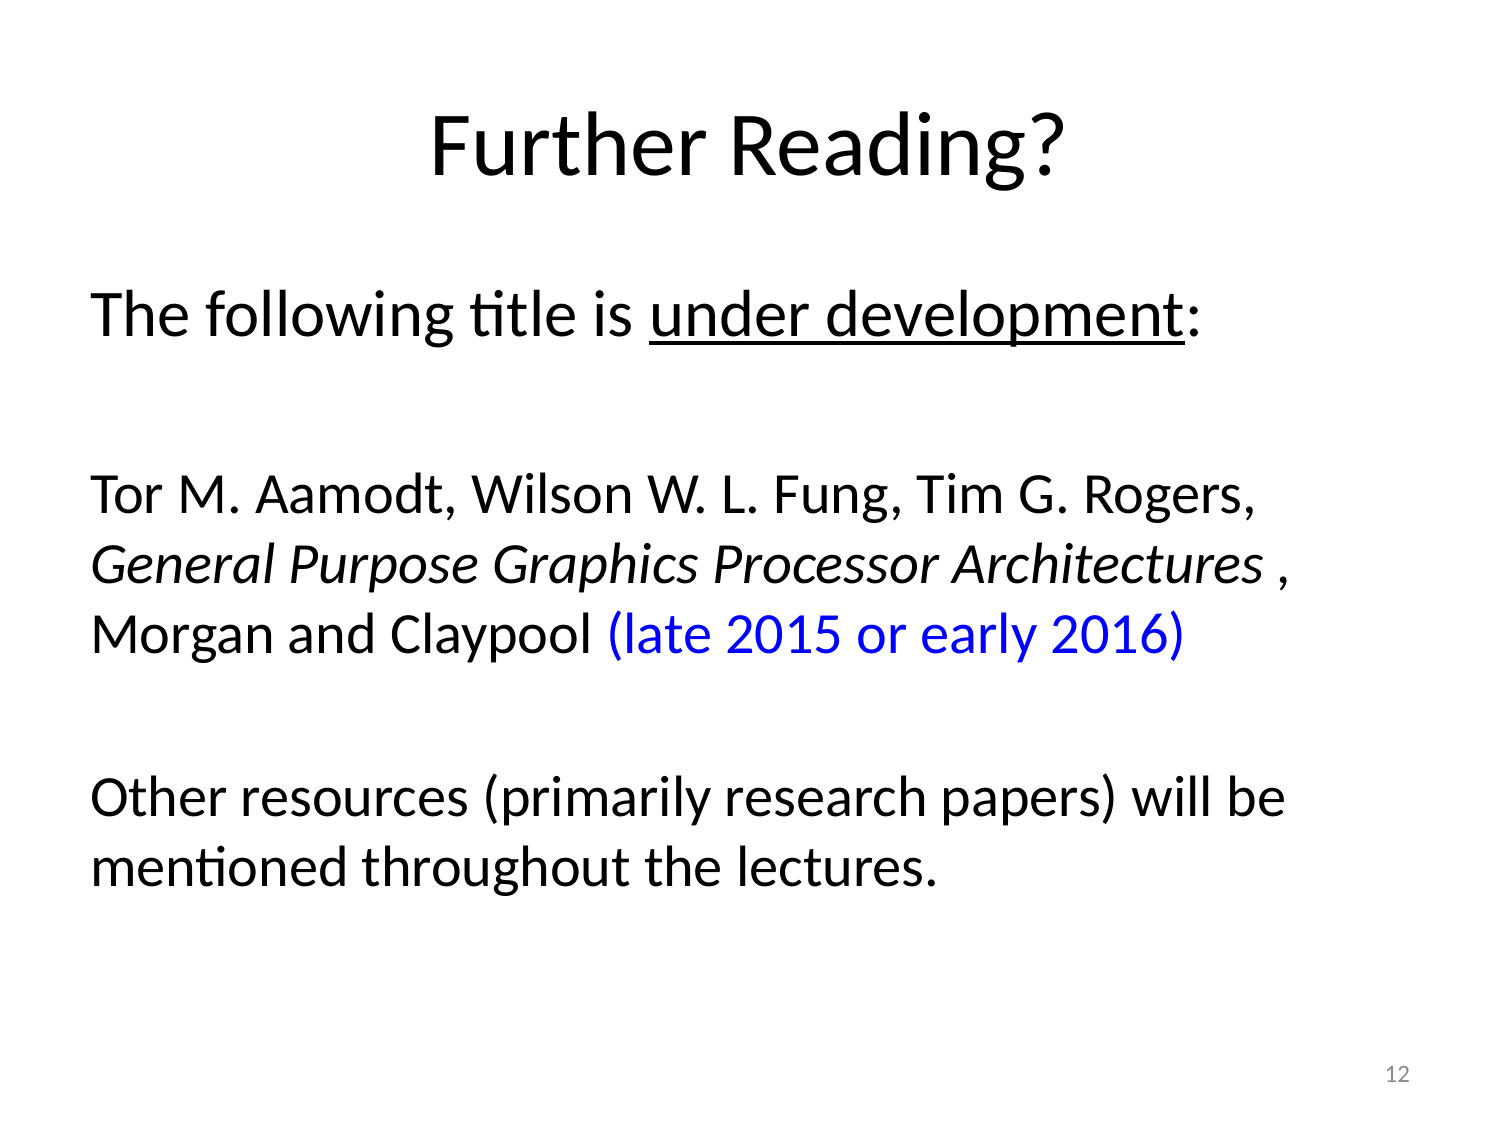

# Further Reading?
The following title is under development:

Tor M. Aamodt, Wilson W. L. Fung, Tim G. Rogers, General Purpose Graphics Processor Architectures , Morgan and Claypool (late 2015 or early 2016)

Other resources (primarily research papers) will be mentioned throughout the lectures.
12